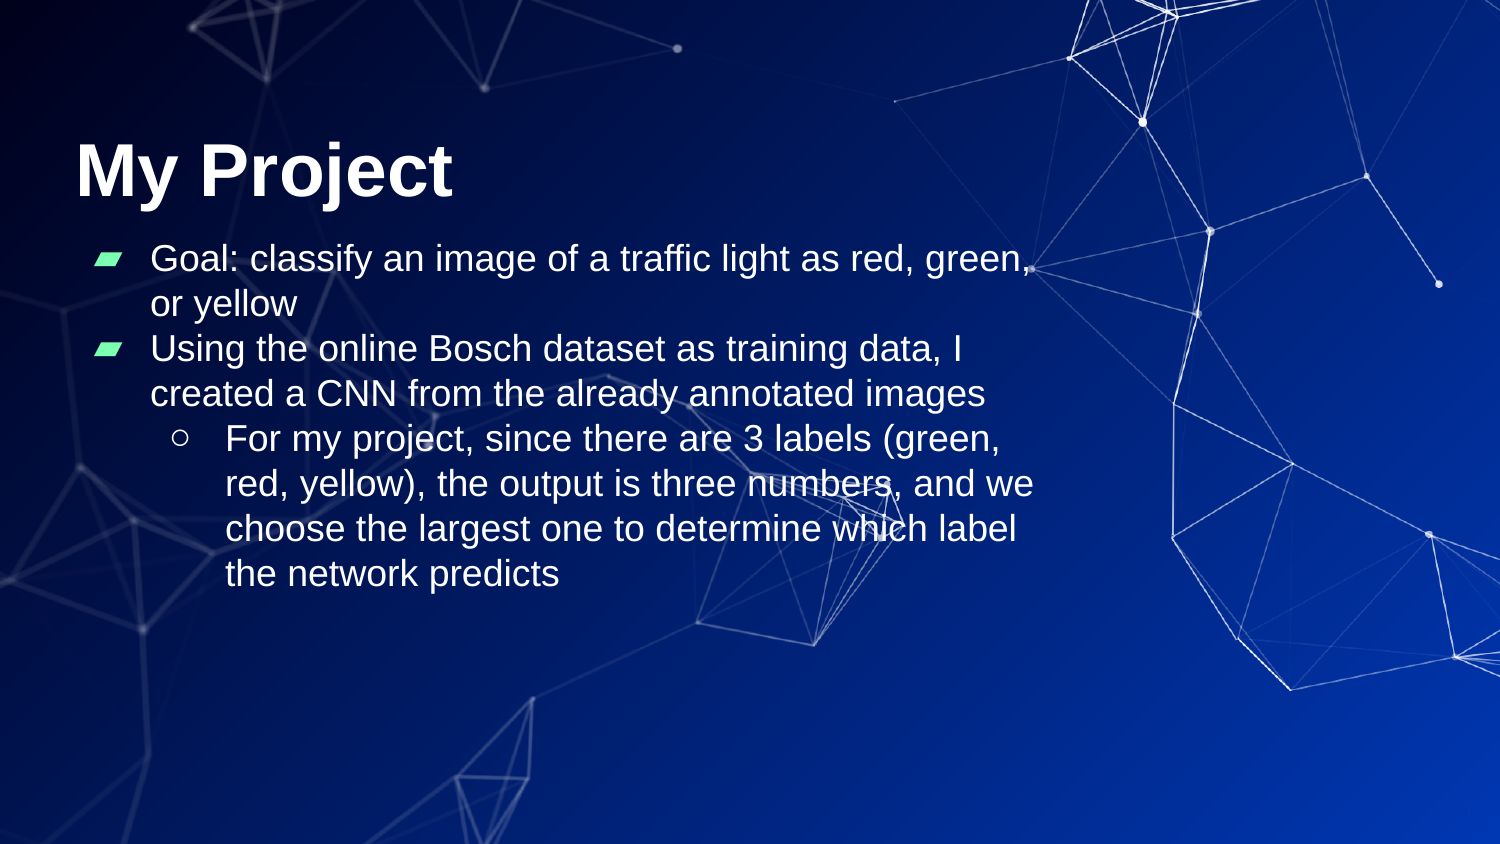

# My Project
Goal: classify an image of a traffic light as red, green, or yellow
Using the online Bosch dataset as training data, I created a CNN from the already annotated images
For my project, since there are 3 labels (green, red, yellow), the output is three numbers, and we choose the largest one to determine which label the network predicts
6